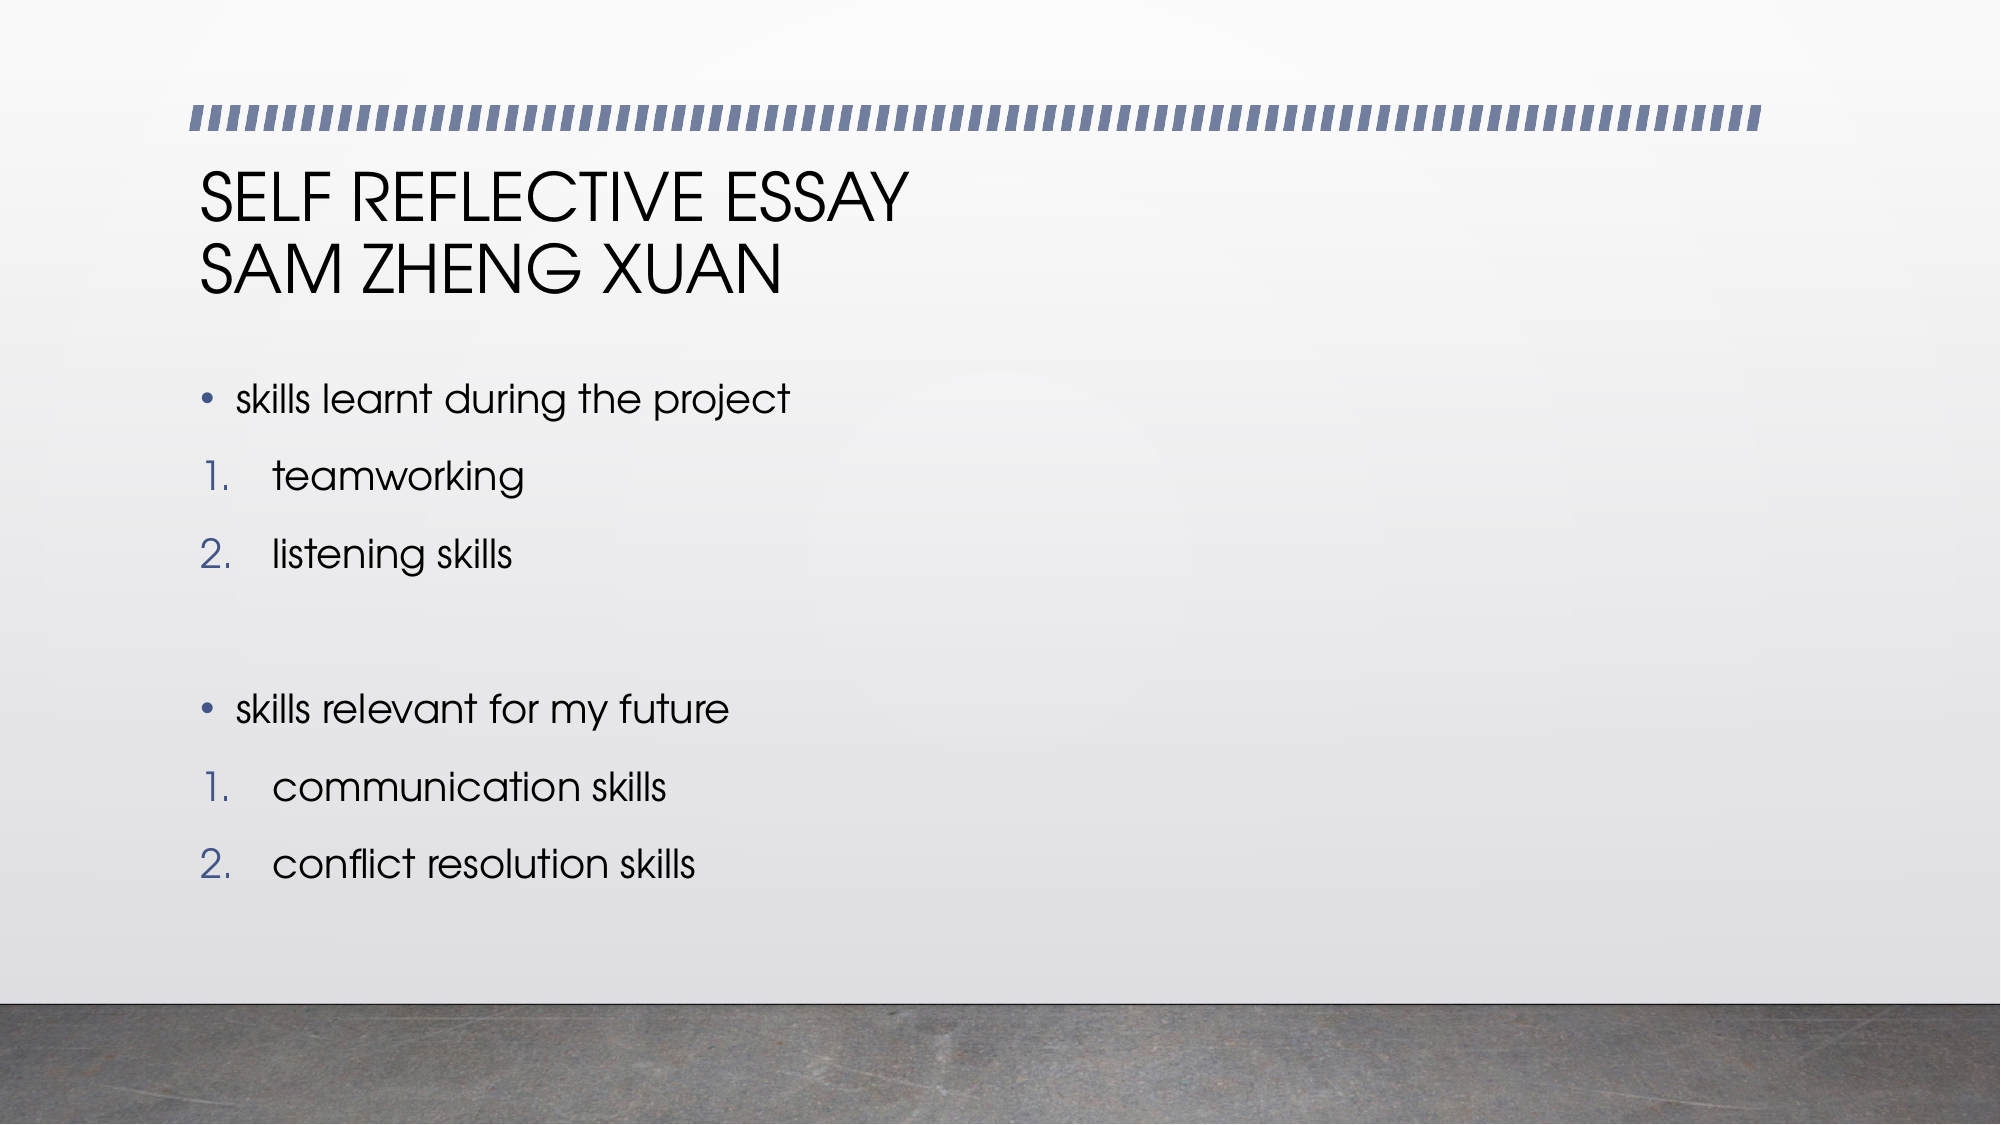

# SELF REFLECTIVE ESSAY SAM ZHENG XUAN
skills learnt during the project
teamworking
listening skills

skills relevant for my future
communication skills
conflict resolution skills